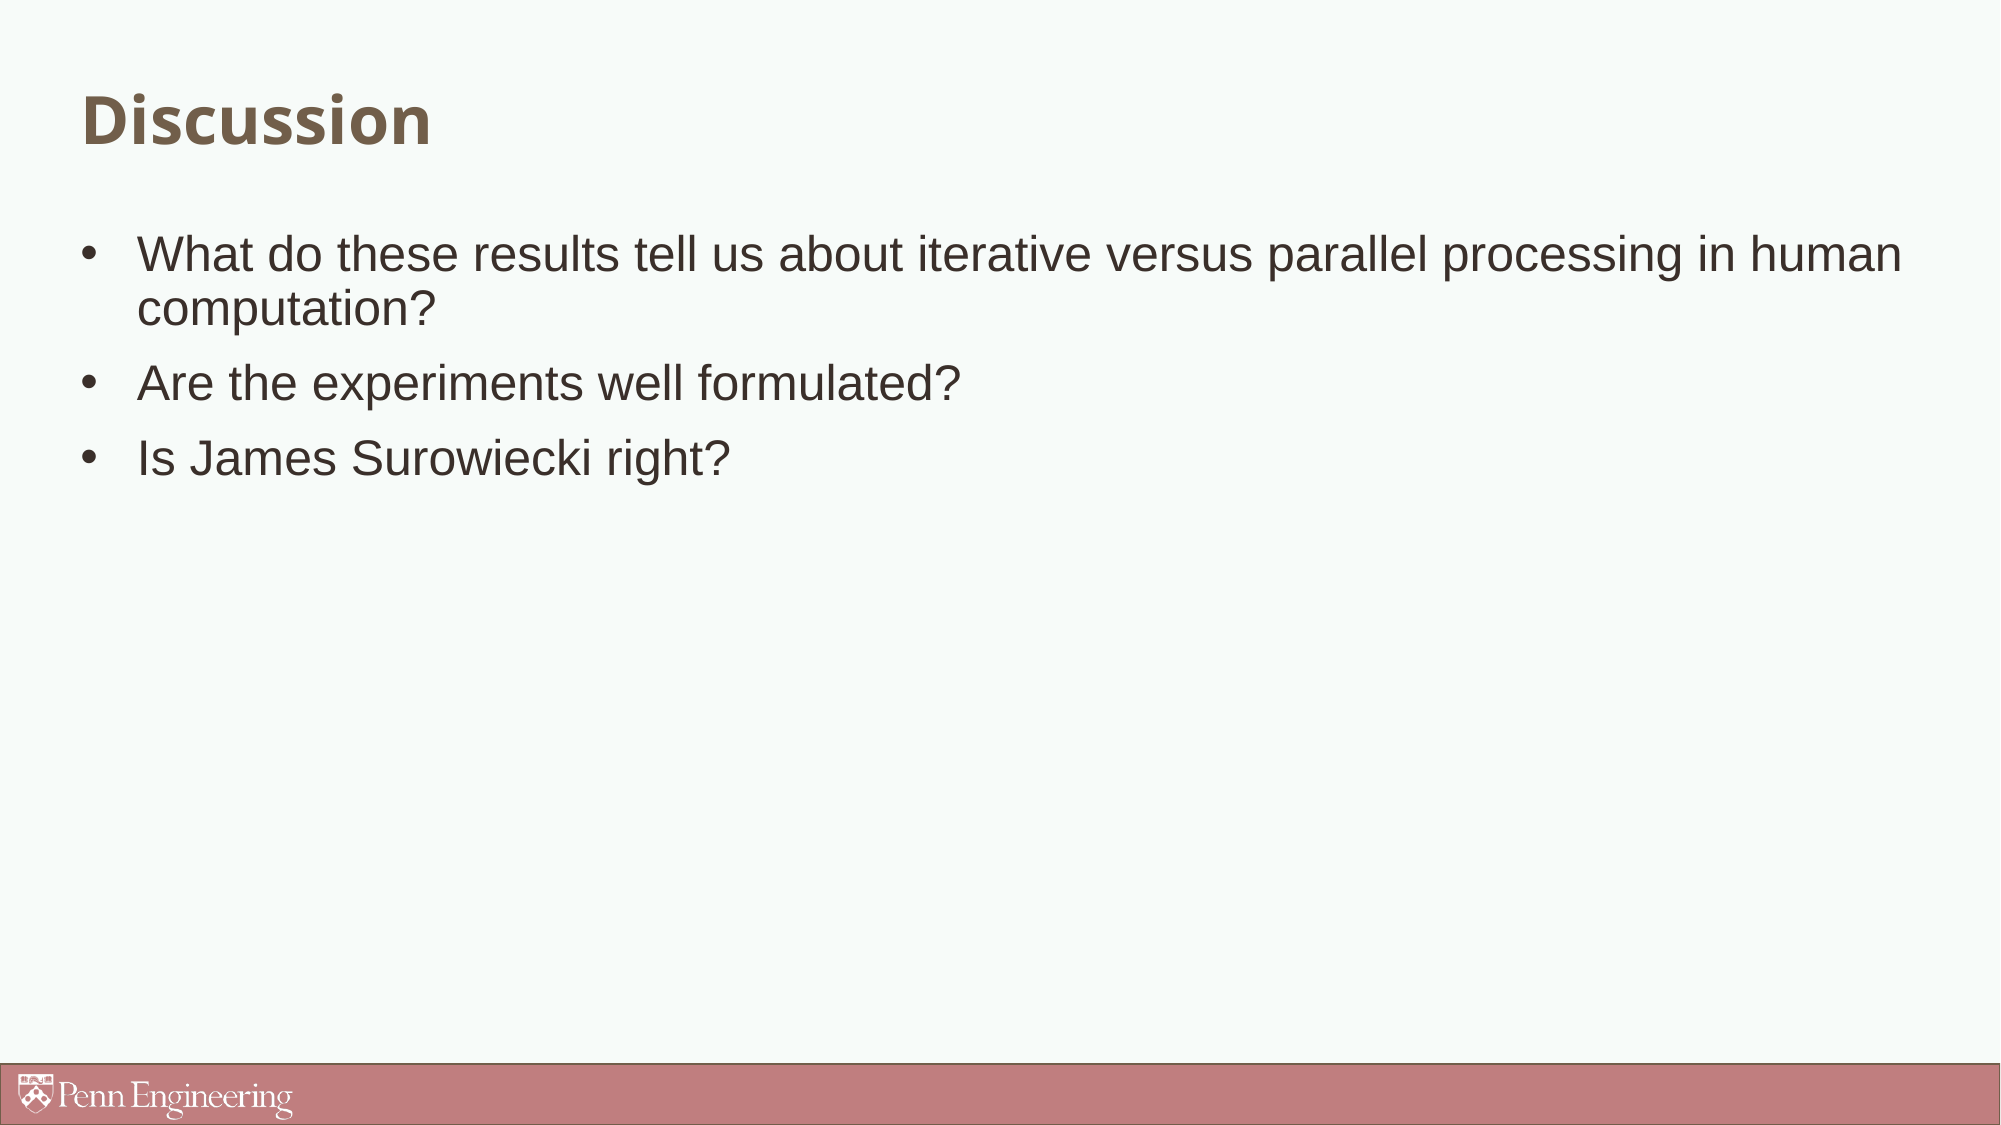

# Discussion
What do these results tell us about iterative versus parallel processing in human computation?
Are the experiments well formulated?
Is James Surowiecki right?